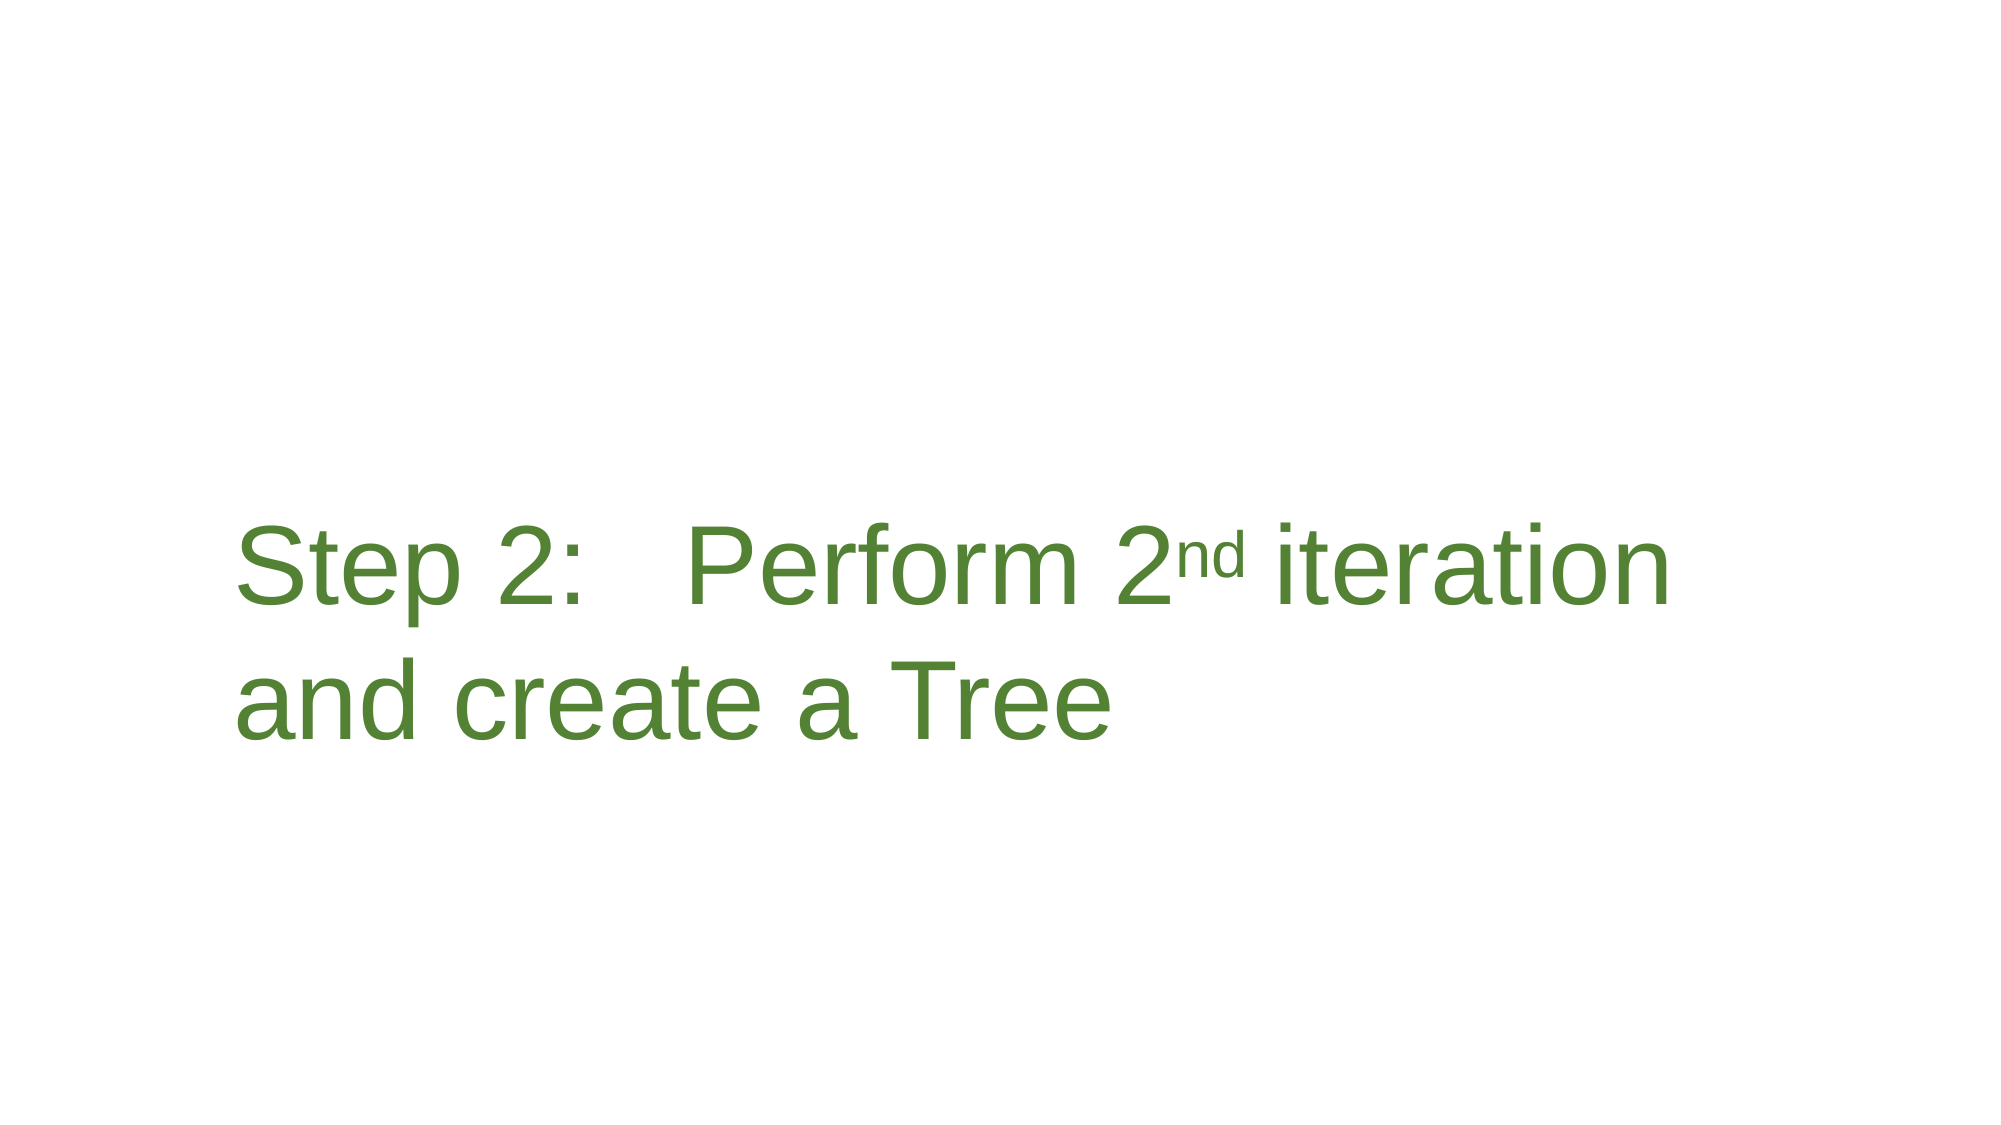

# Step 2:	Perform 2nd iteration and create a Tree